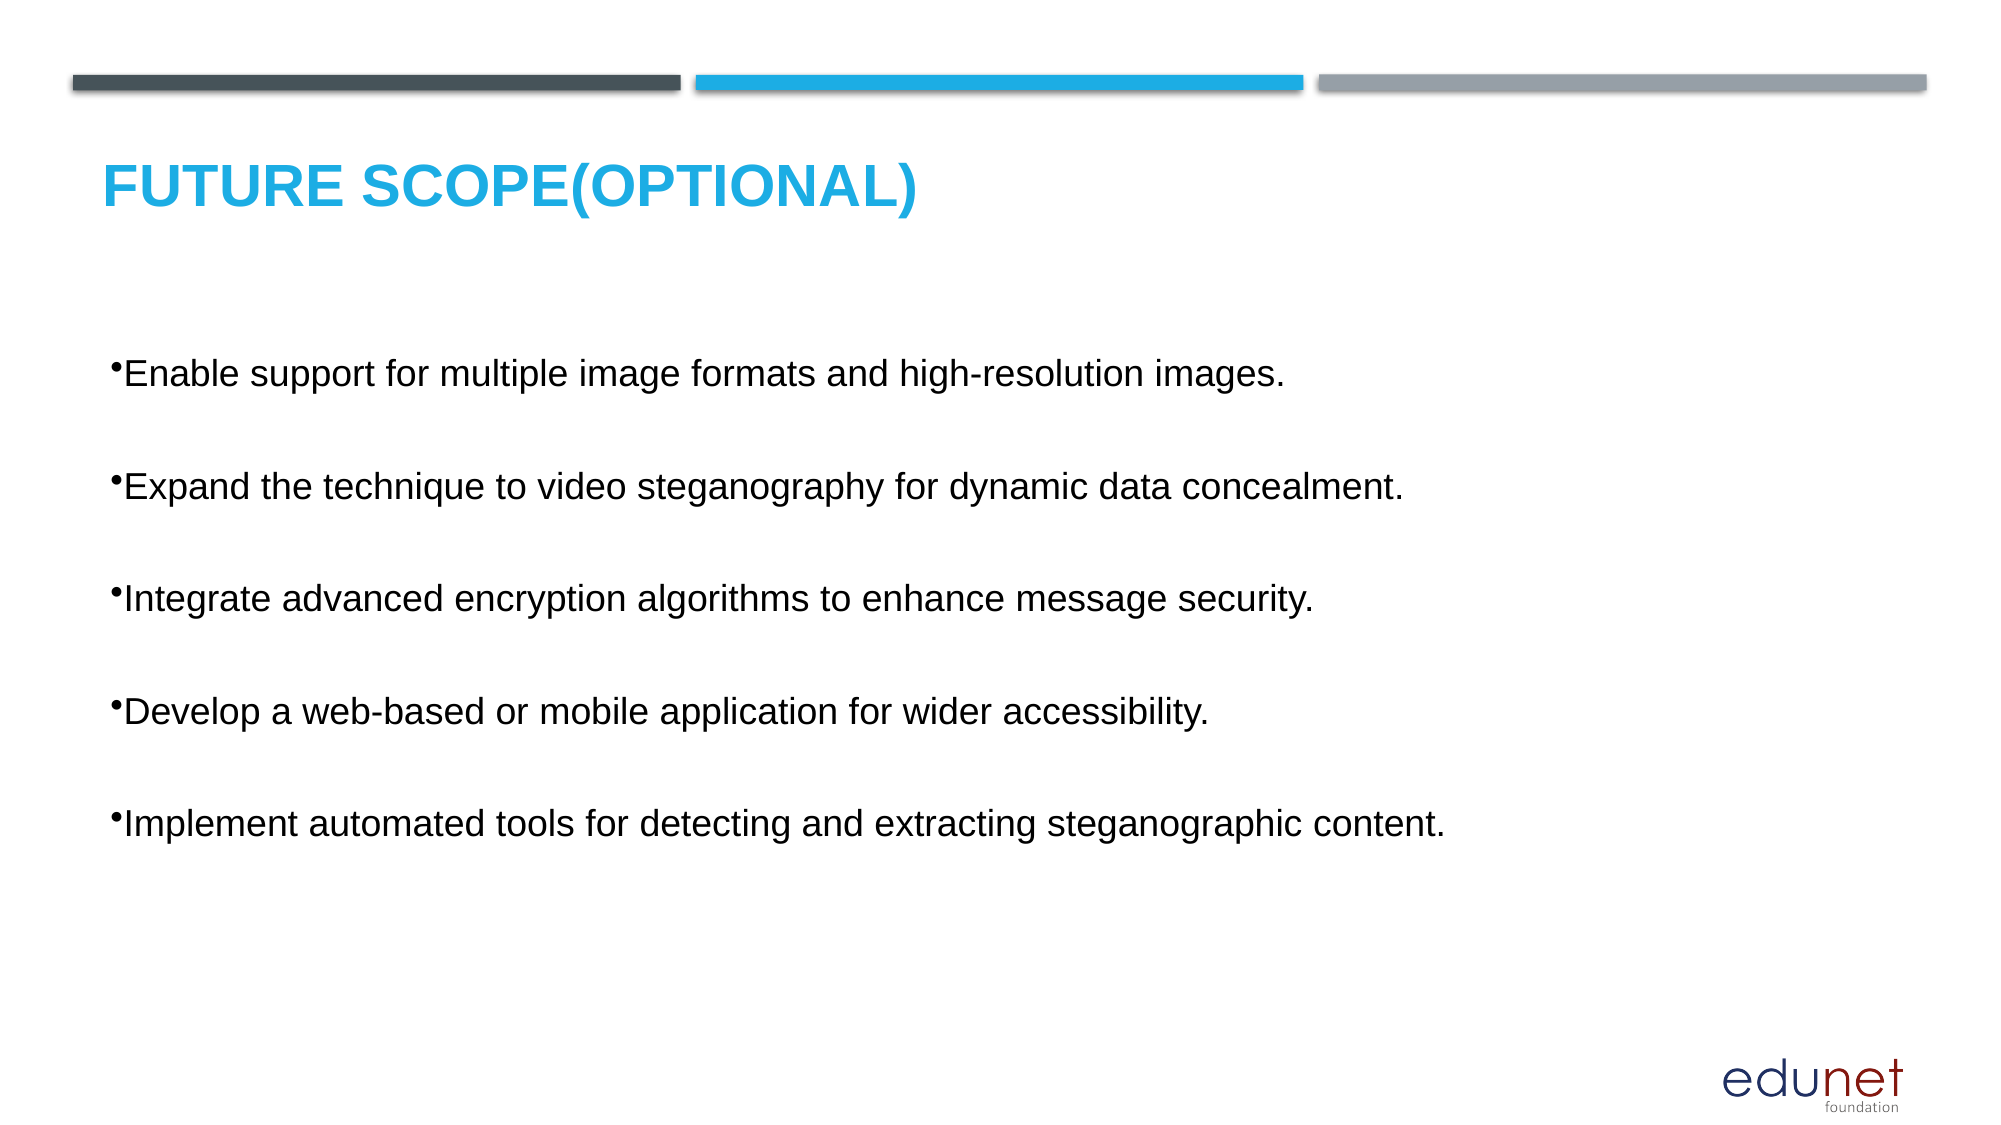

Future scope(optional)

Enable support for multiple image formats and high-resolution images.
Expand the technique to video steganography for dynamic data concealment.
Integrate advanced encryption algorithms to enhance message security.
Develop a web-based or mobile application for wider accessibility.
Implement automated tools for detecting and extracting steganographic content.